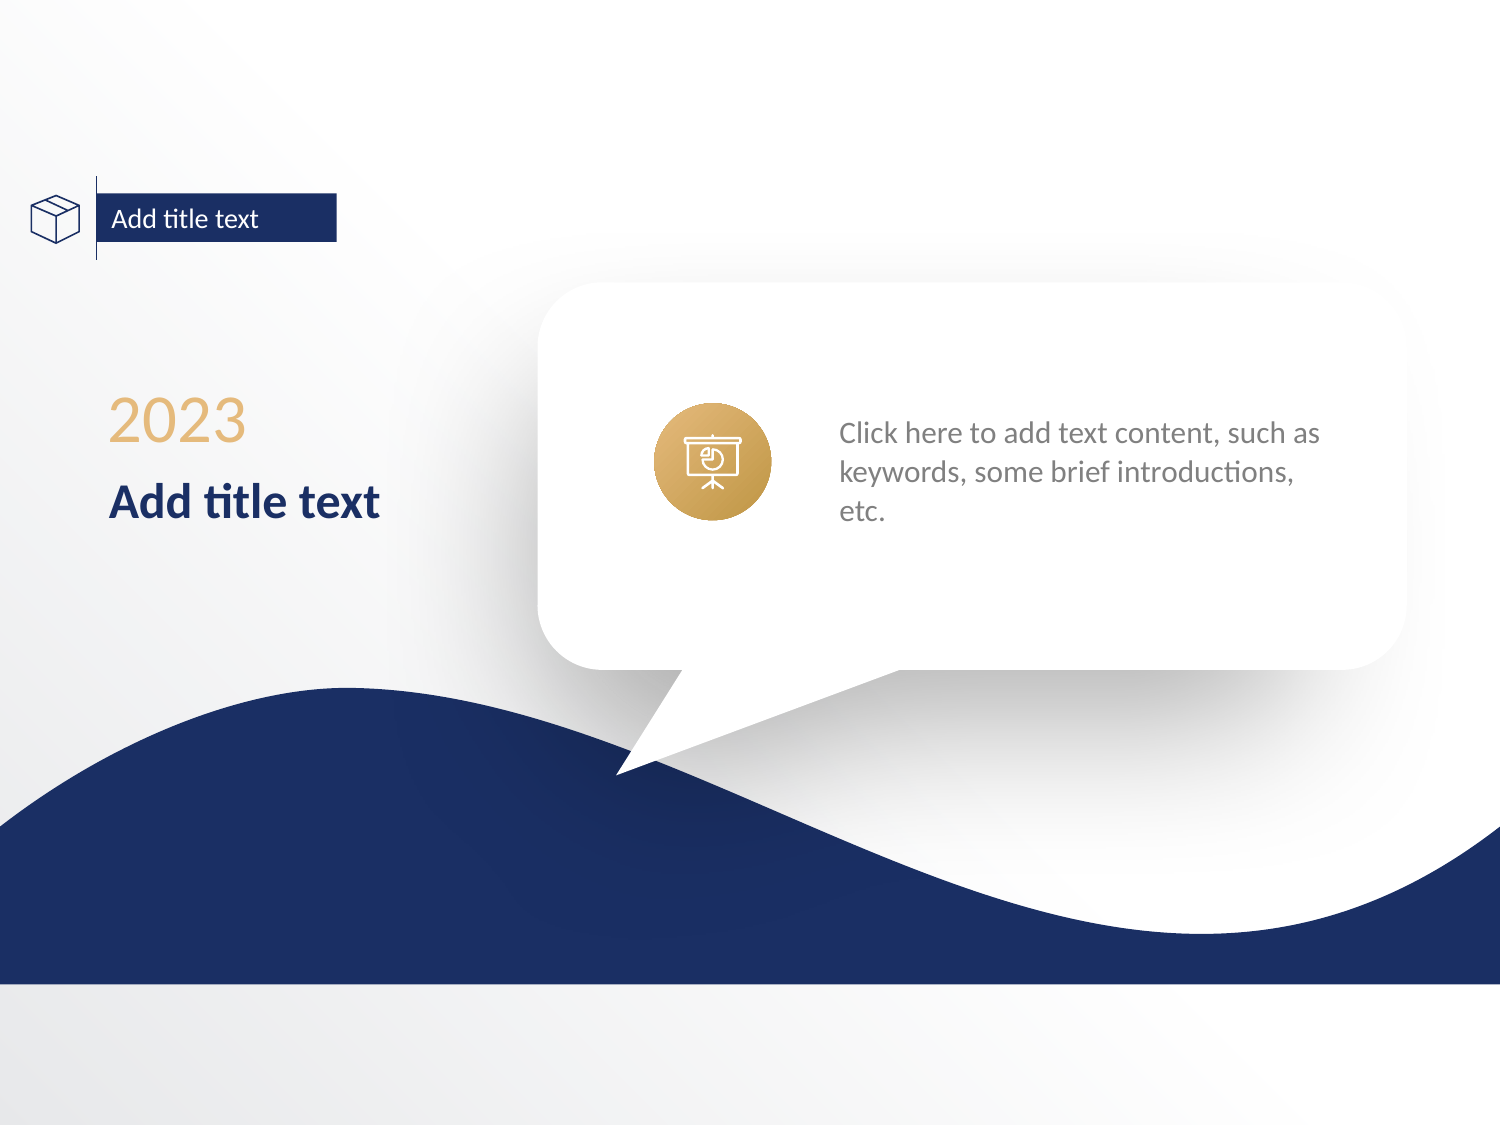

Add title text

2023

Click here to add text content, such as keywords, some brief introductions, etc.

Add title text